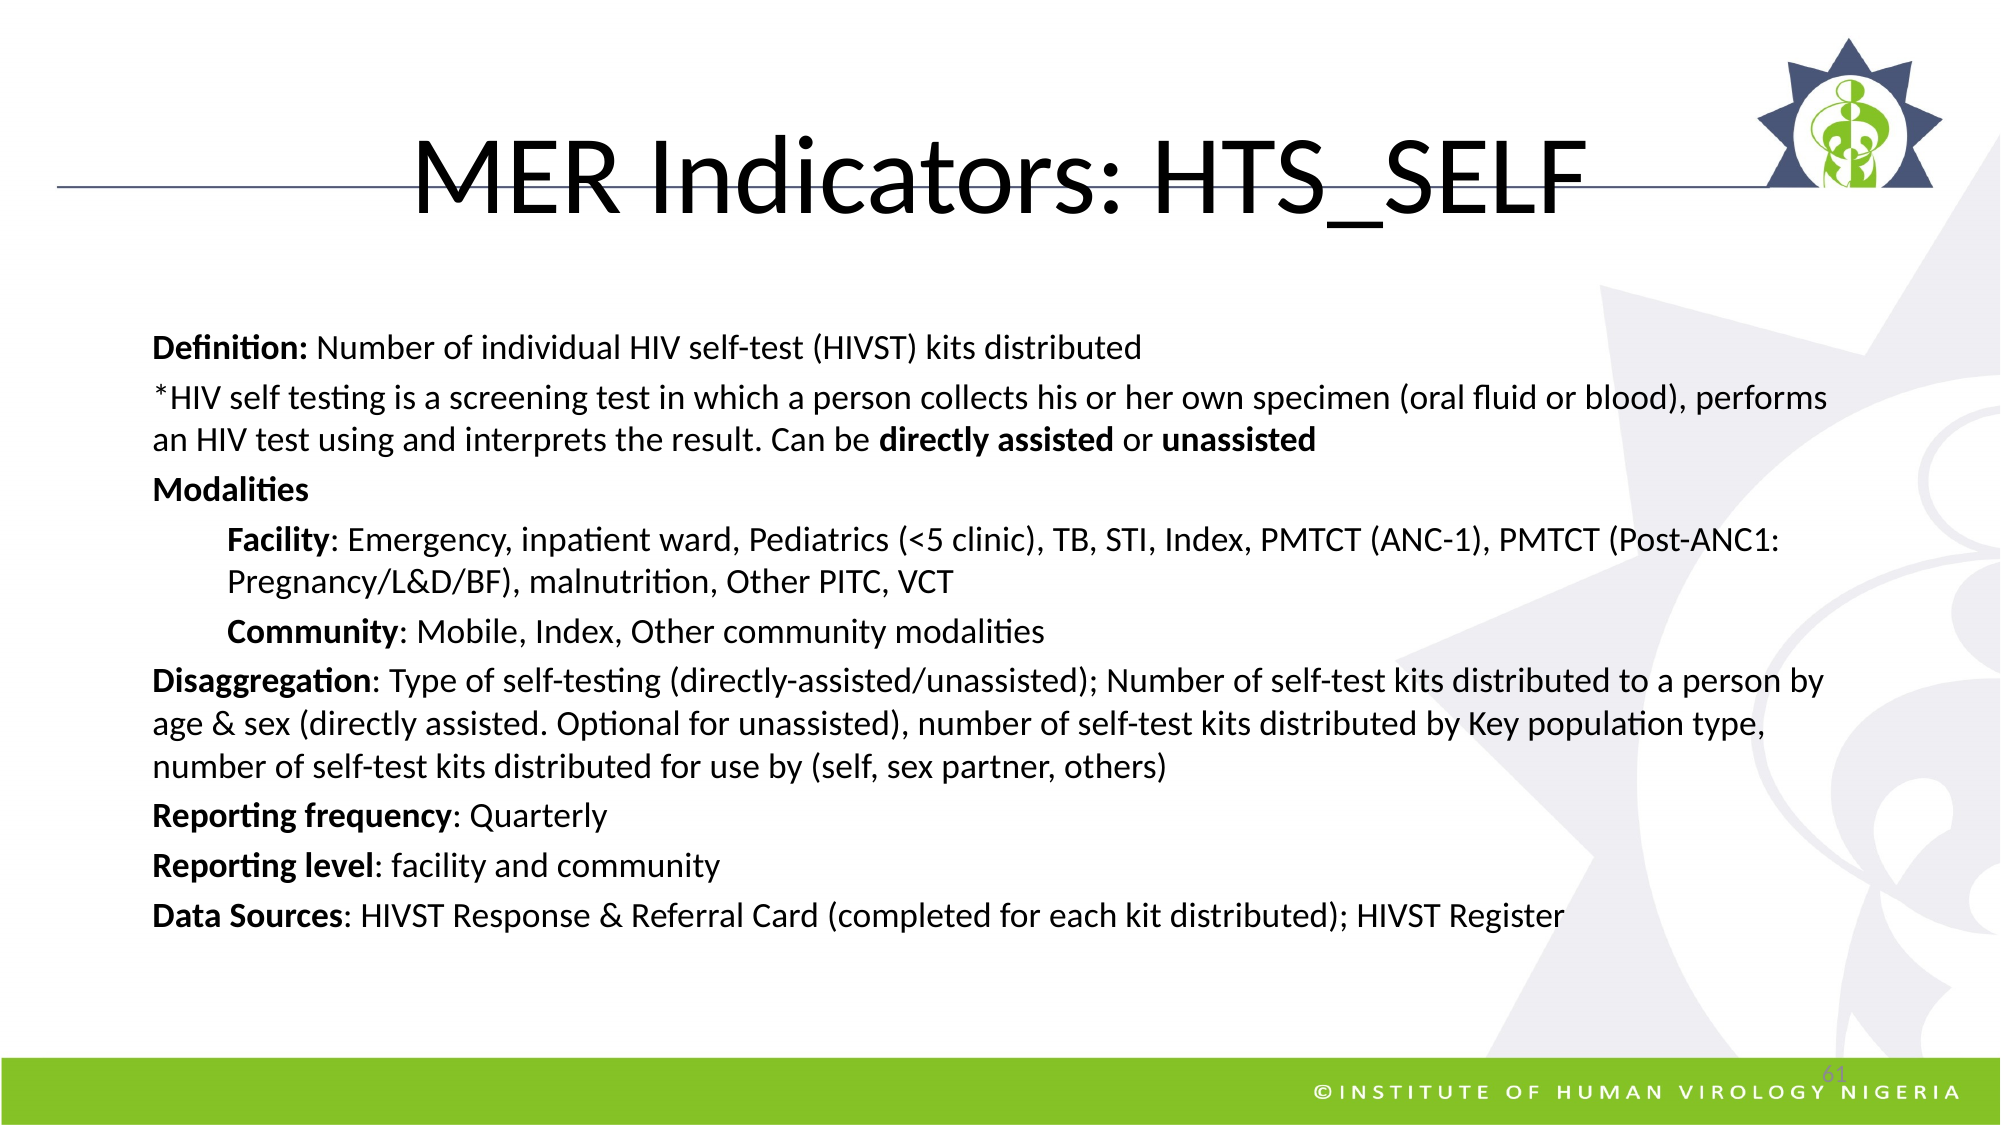

# MER Indicators: HTS_SELF
Definition: Number of individual HIV self-test (HIVST) kits distributed
*HIV self testing is a screening test in which a person collects his or her own specimen (oral fluid or blood), performs an HIV test using and interprets the result. Can be directly assisted or unassisted
Modalities
Facility: Emergency, inpatient ward, Pediatrics (<5 clinic), TB, STI, Index, PMTCT (ANC-1), PMTCT (Post-ANC1: Pregnancy/L&D/BF), malnutrition, Other PITC, VCT
Community: Mobile, Index, Other community modalities
Disaggregation: Type of self-testing (directly-assisted/unassisted); Number of self-test kits distributed to a person by age & sex (directly assisted. Optional for unassisted), number of self-test kits distributed by Key population type, number of self-test kits distributed for use by (self, sex partner, others)
Reporting frequency: Quarterly
Reporting level: facility and community
Data Sources: HIVST Response & Referral Card (completed for each kit distributed); HIVST Register
61